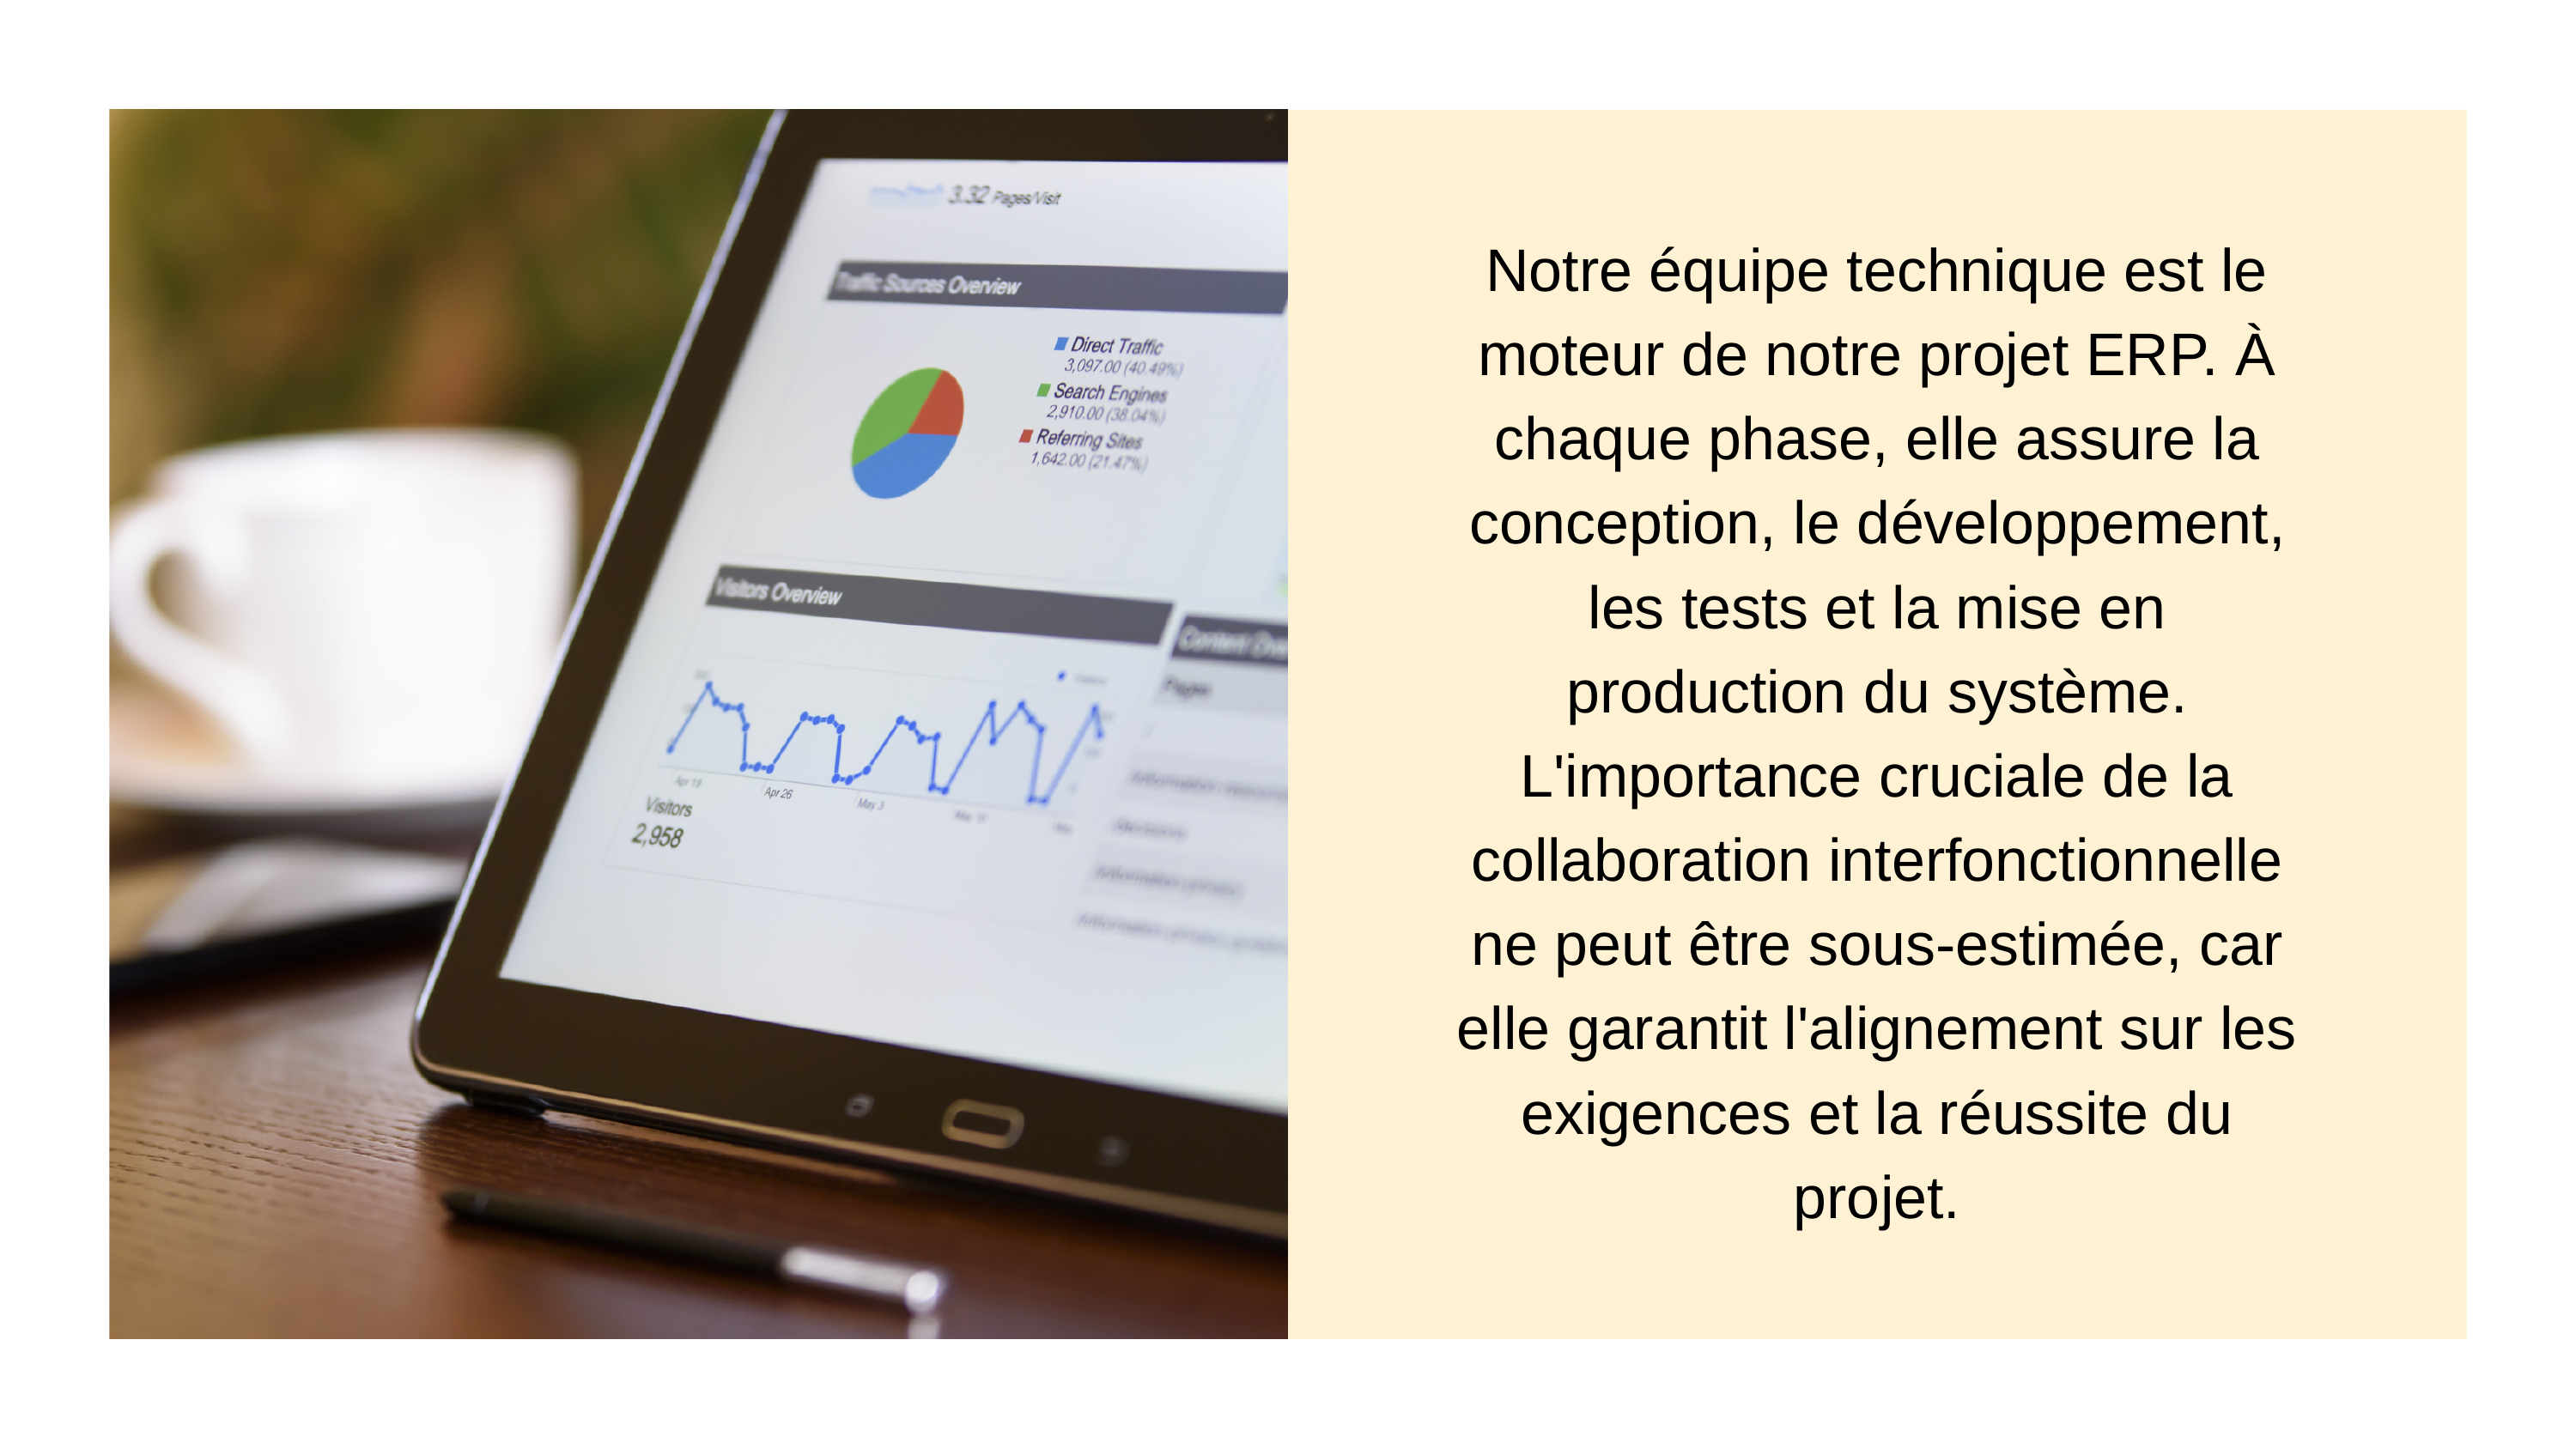

Notre équipe technique est le moteur de notre projet ERP. À chaque phase, elle assure la conception, le développement, les tests et la mise en production du système. L'importance cruciale de la collaboration interfonctionnelle ne peut être sous-estimée, car elle garantit l'alignement sur les exigences et la réussite du projet.